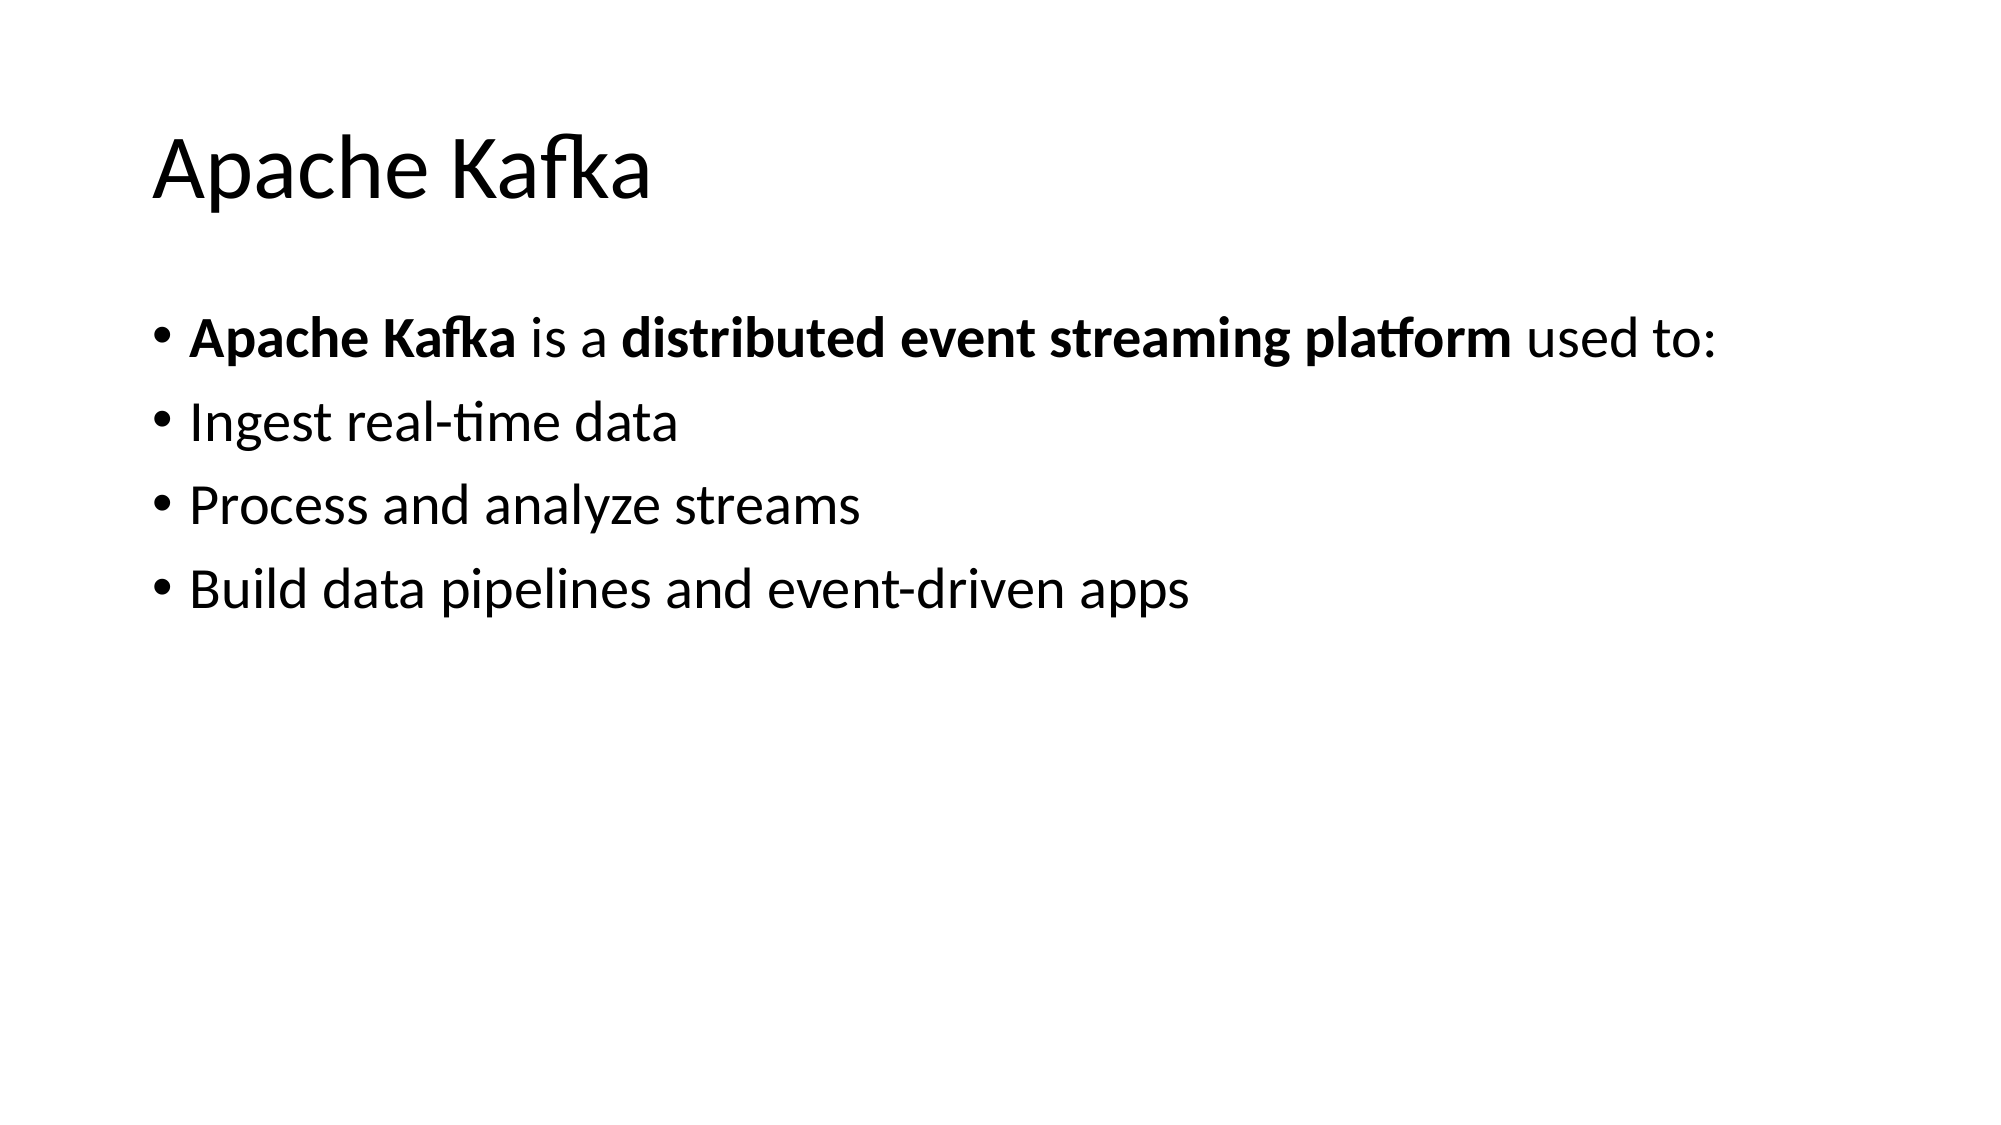

# Apache Kafka
Apache Kafka is a distributed event streaming platform used to:
Ingest real-time data
Process and analyze streams
Build data pipelines and event-driven apps